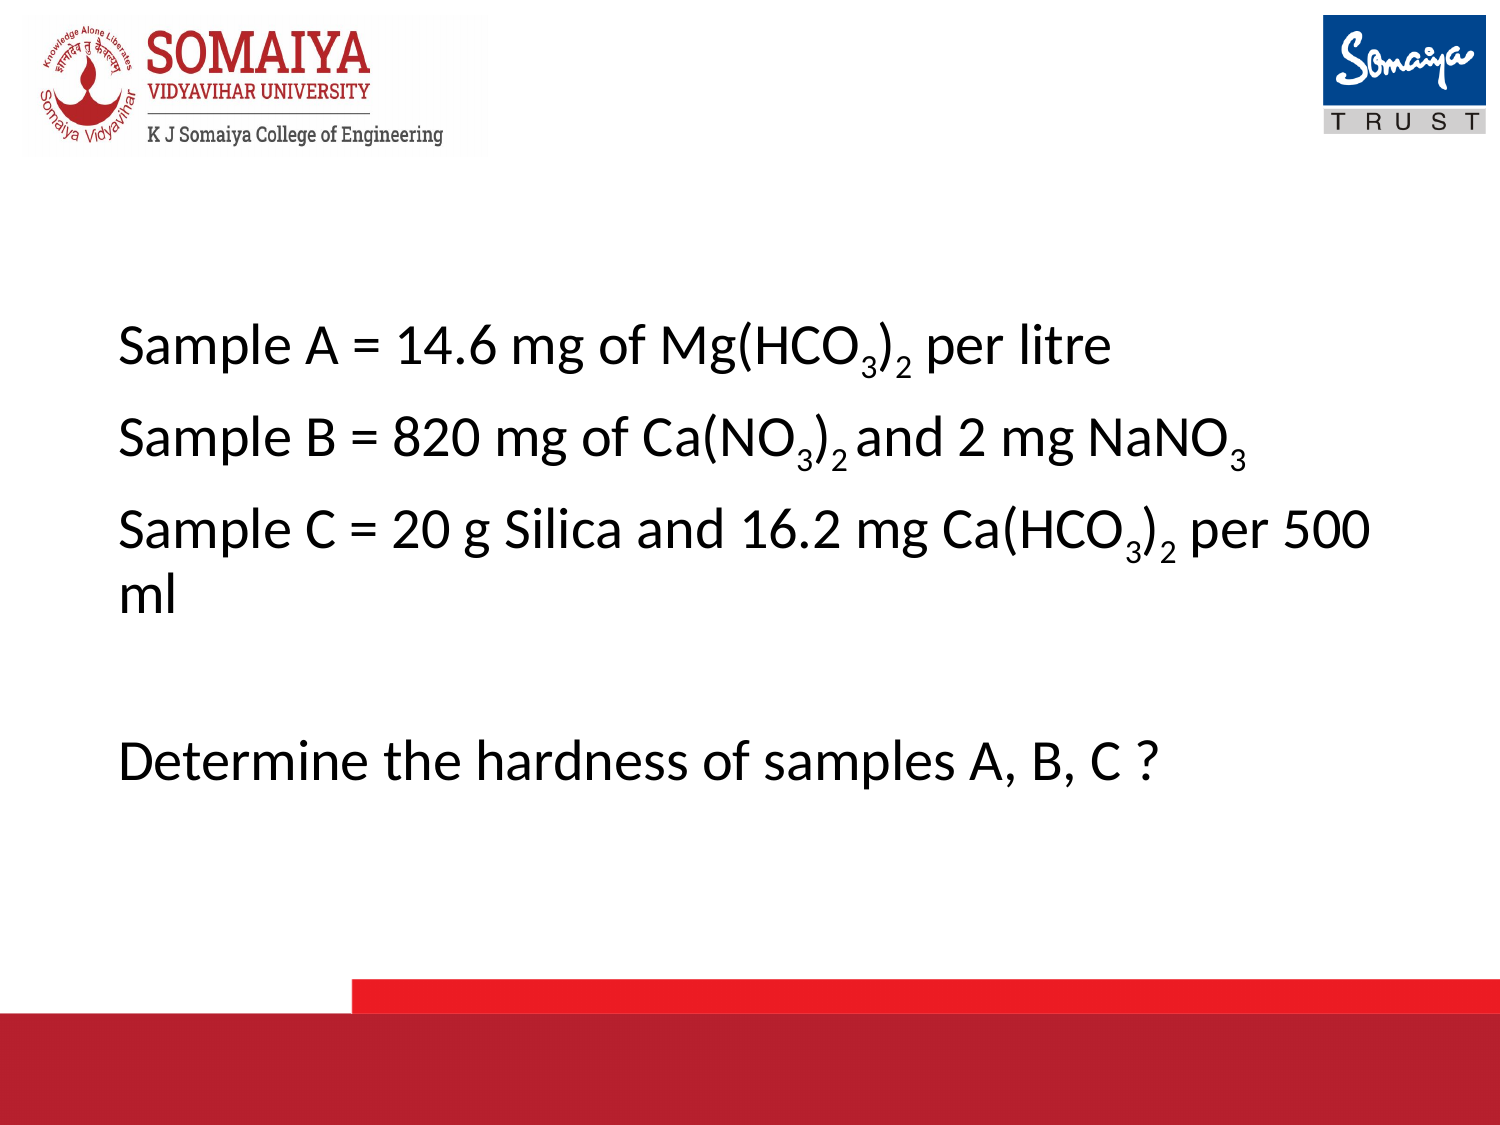

Sample A = 14.6 mg of Mg(HCO3)2 per litre
Sample B = 820 mg of Ca(NO3)2 and 2 mg NaNO3
Sample C = 20 g Silica and 16.2 mg Ca(HCO3)2 per 500 ml

Determine the hardness of samples A, B, C ?